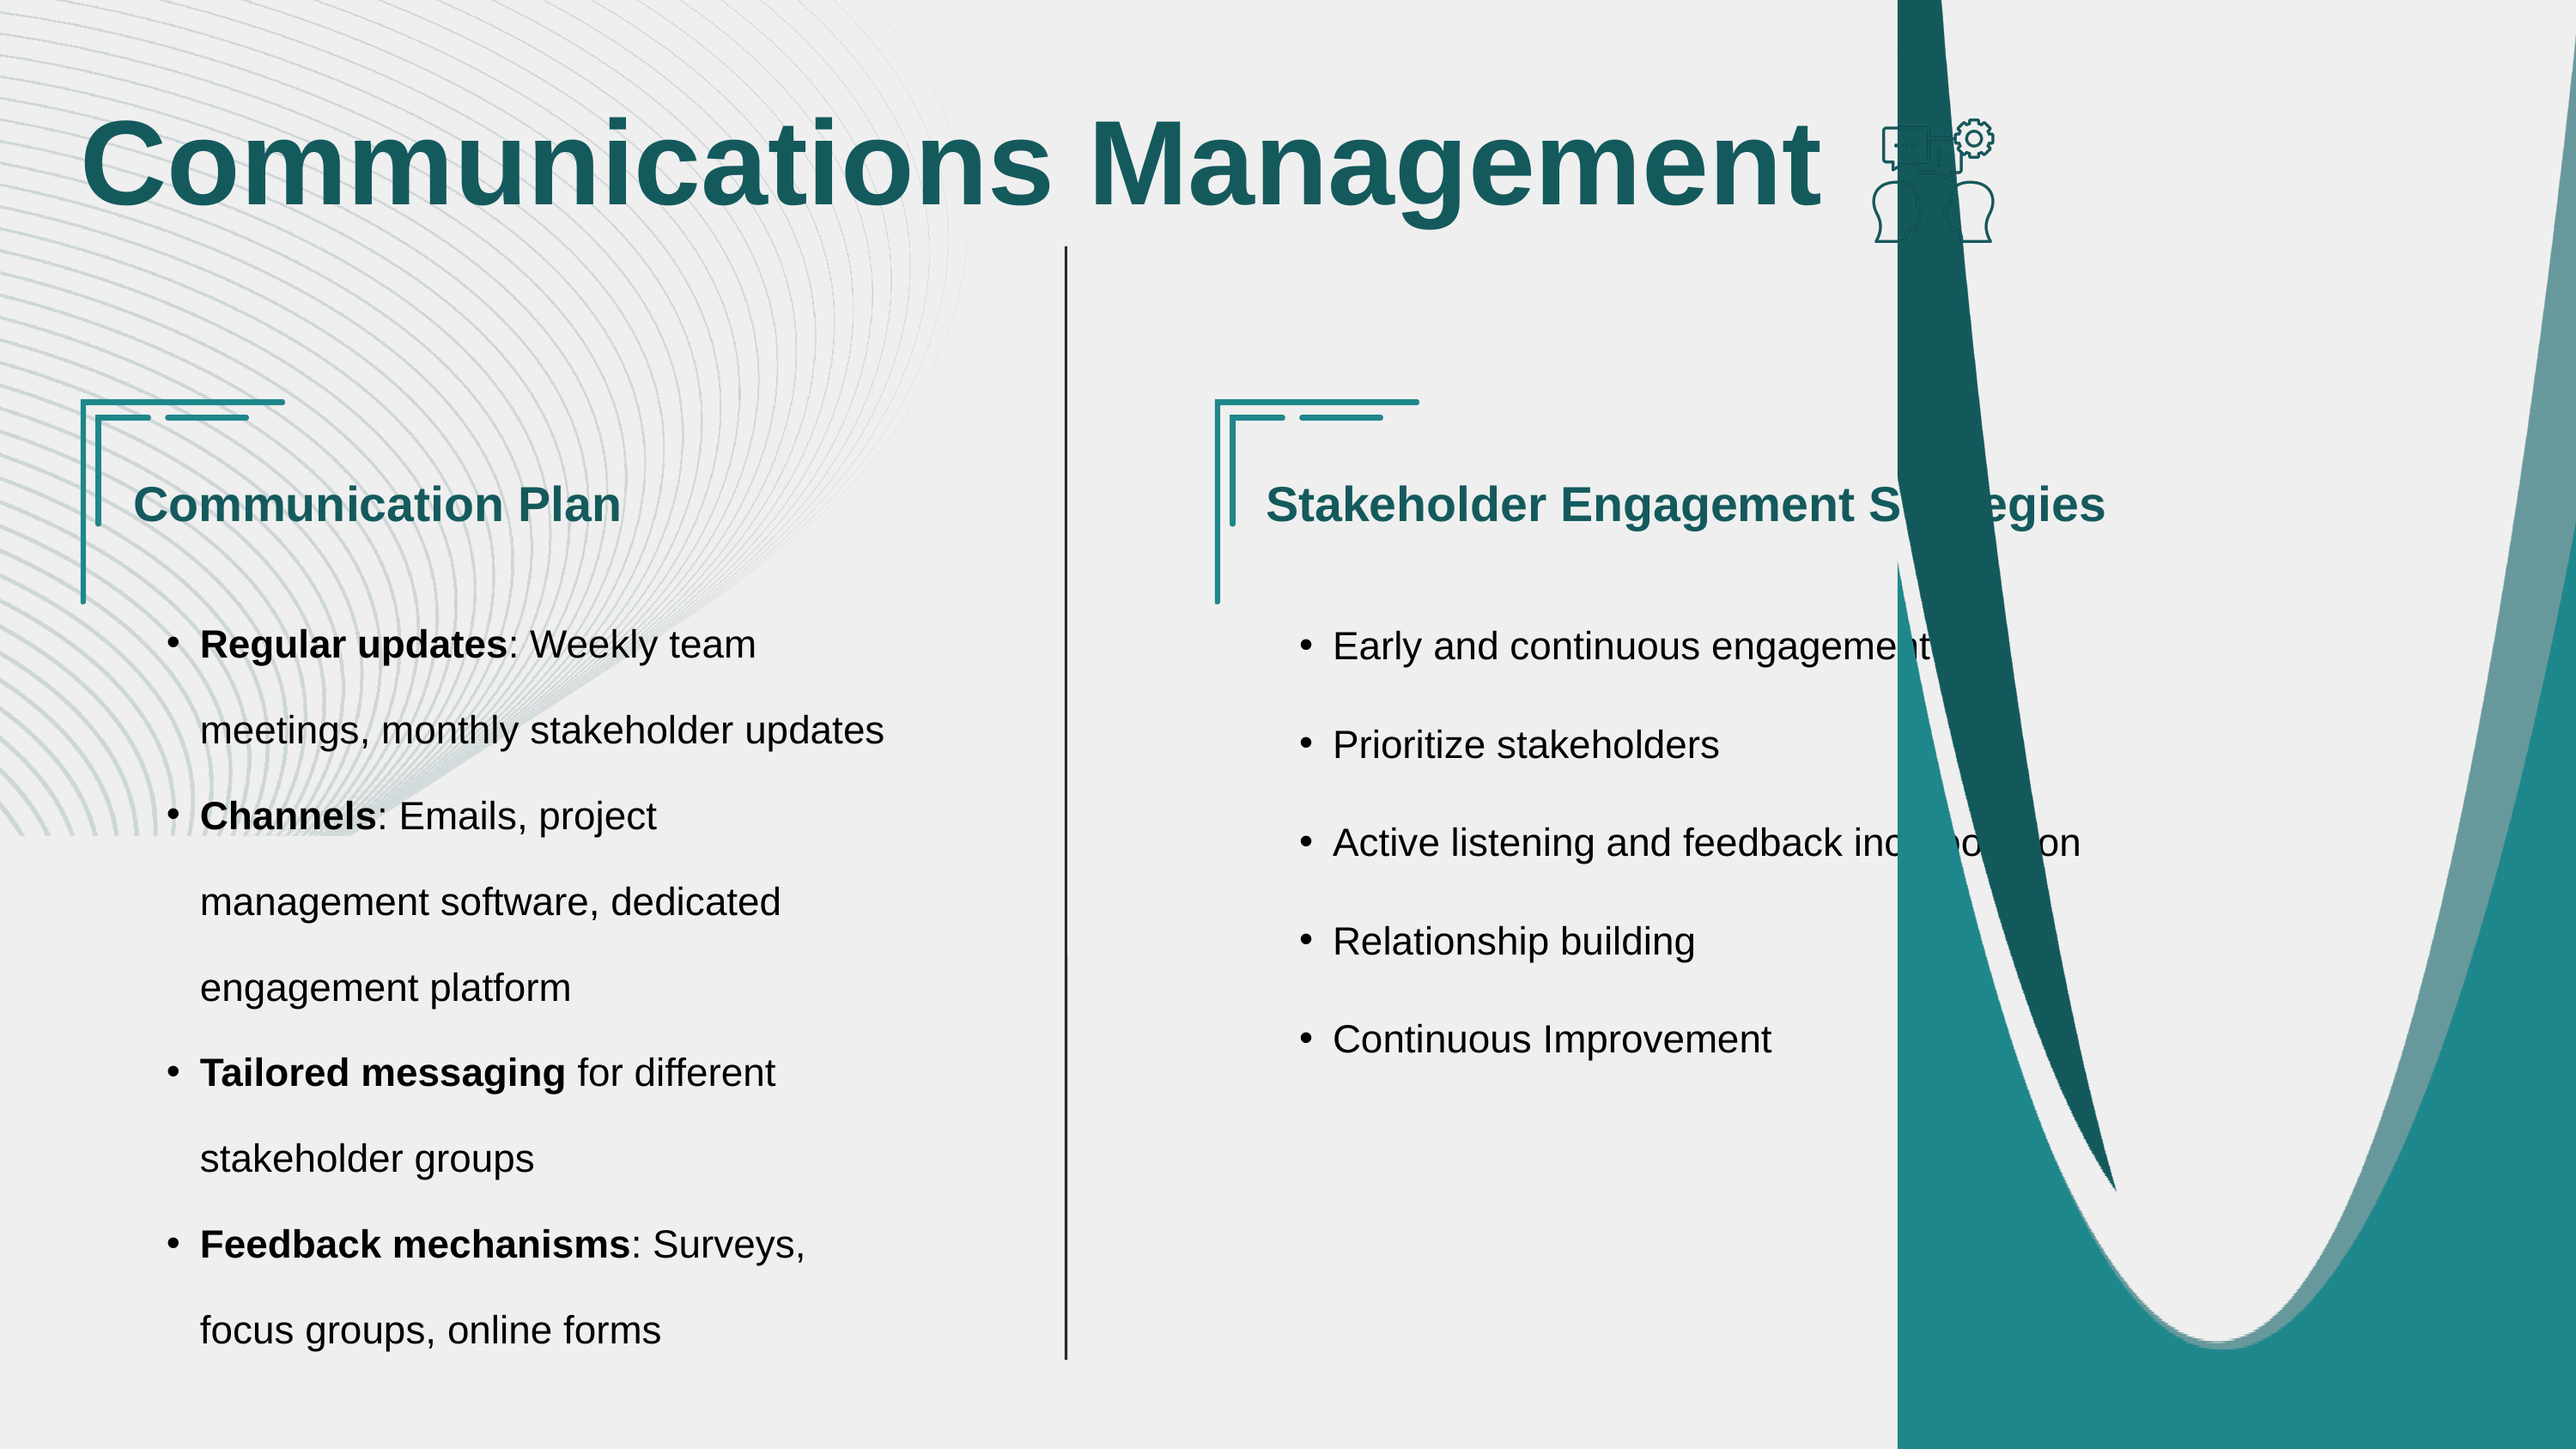

Communications Management

Communication Plan
Stakeholder Engagement Strategies
Early and continuous engagement
Prioritize stakeholders
Active listening and feedback incorporation
Relationship building
Continuous Improvement

Regular updates: Weekly team meetings, monthly stakeholder updates
Channels: Emails, project management software, dedicated engagement platform
Tailored messaging for different stakeholder groups
Feedback mechanisms: Surveys, focus groups, online forms